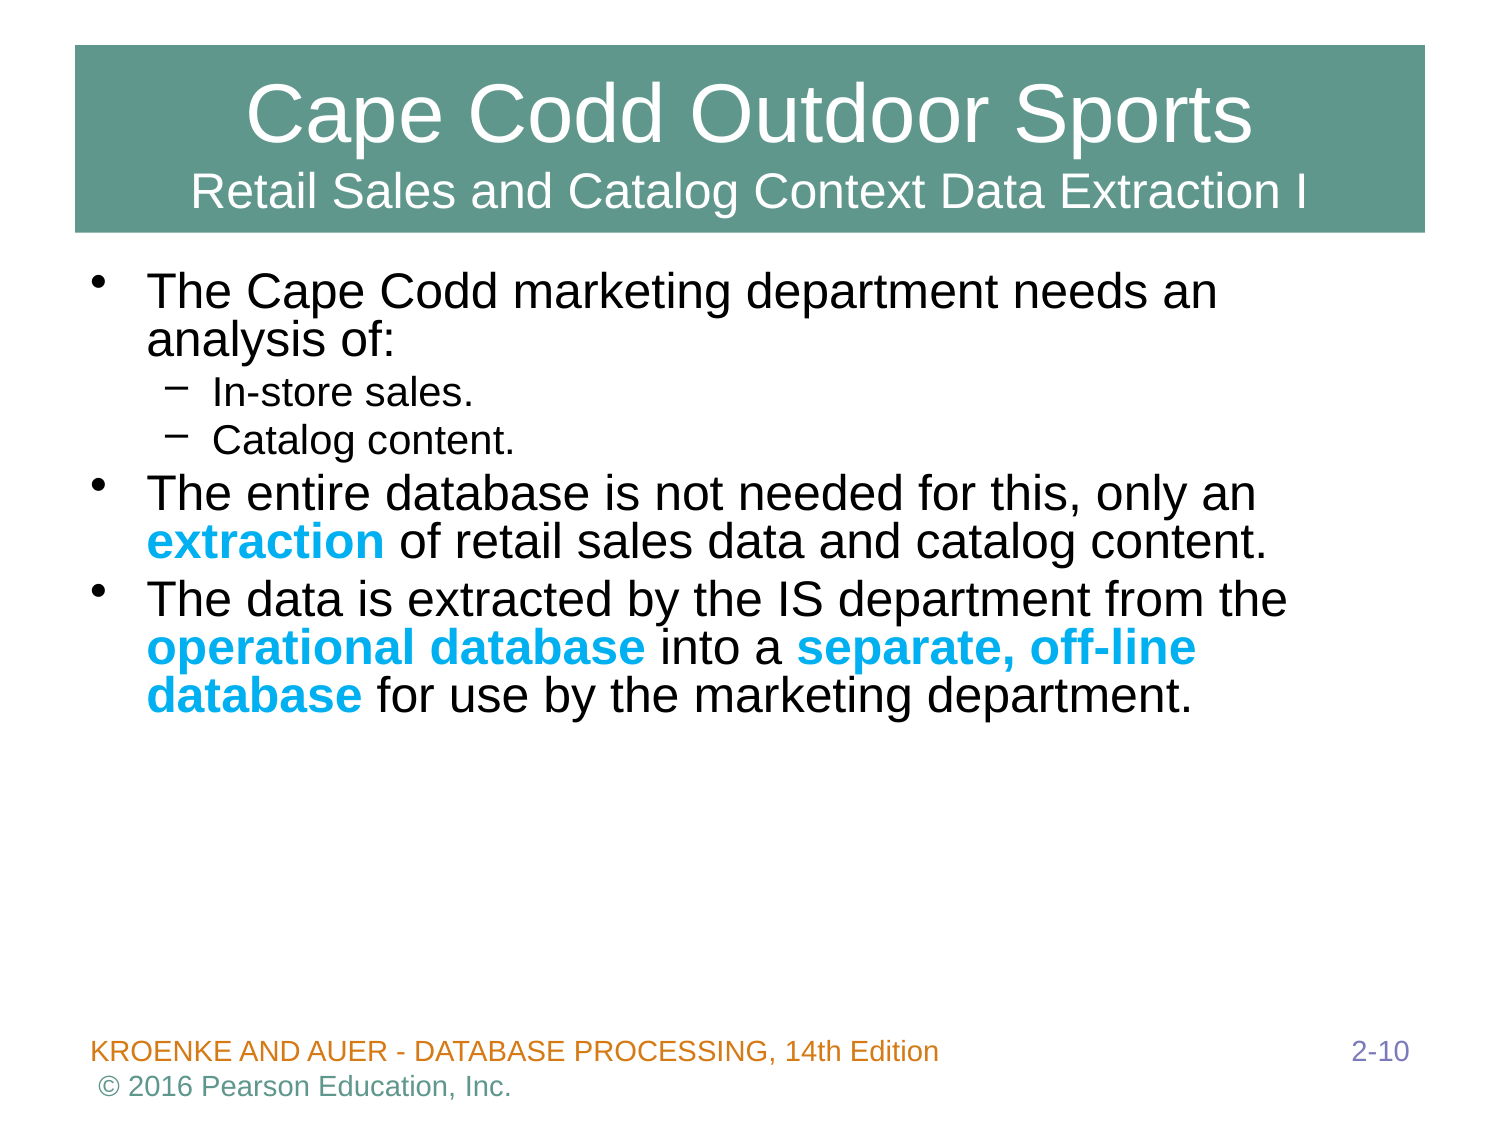

# Cape Codd Outdoor Sports Retail Sales and Catalog Context Data Extraction I
The Cape Codd marketing department needs an analysis of:
In-store sales.
Catalog content.
The entire database is not needed for this, only an extraction of retail sales data and catalog content.
The data is extracted by the IS department from the operational database into a separate, off-line database for use by the marketing department.
2-10

KROENKE AND AUER - DATABASE PROCESSING, 14th Edition  © 2016 Pearson Education, Inc.